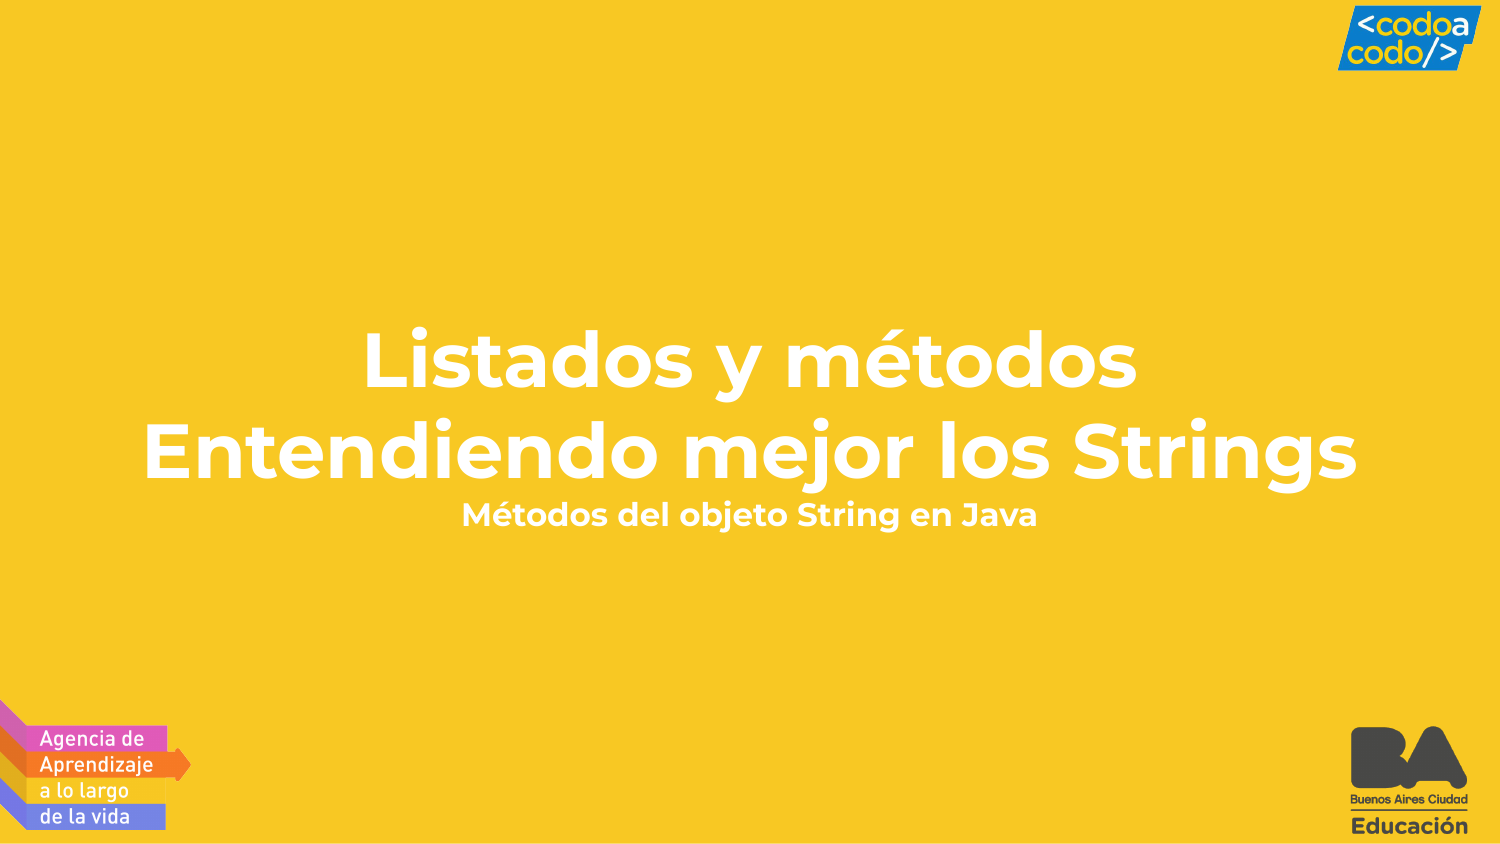

# Listados y métodos
Entendiendo mejor los Strings
Métodos del objeto String en Java